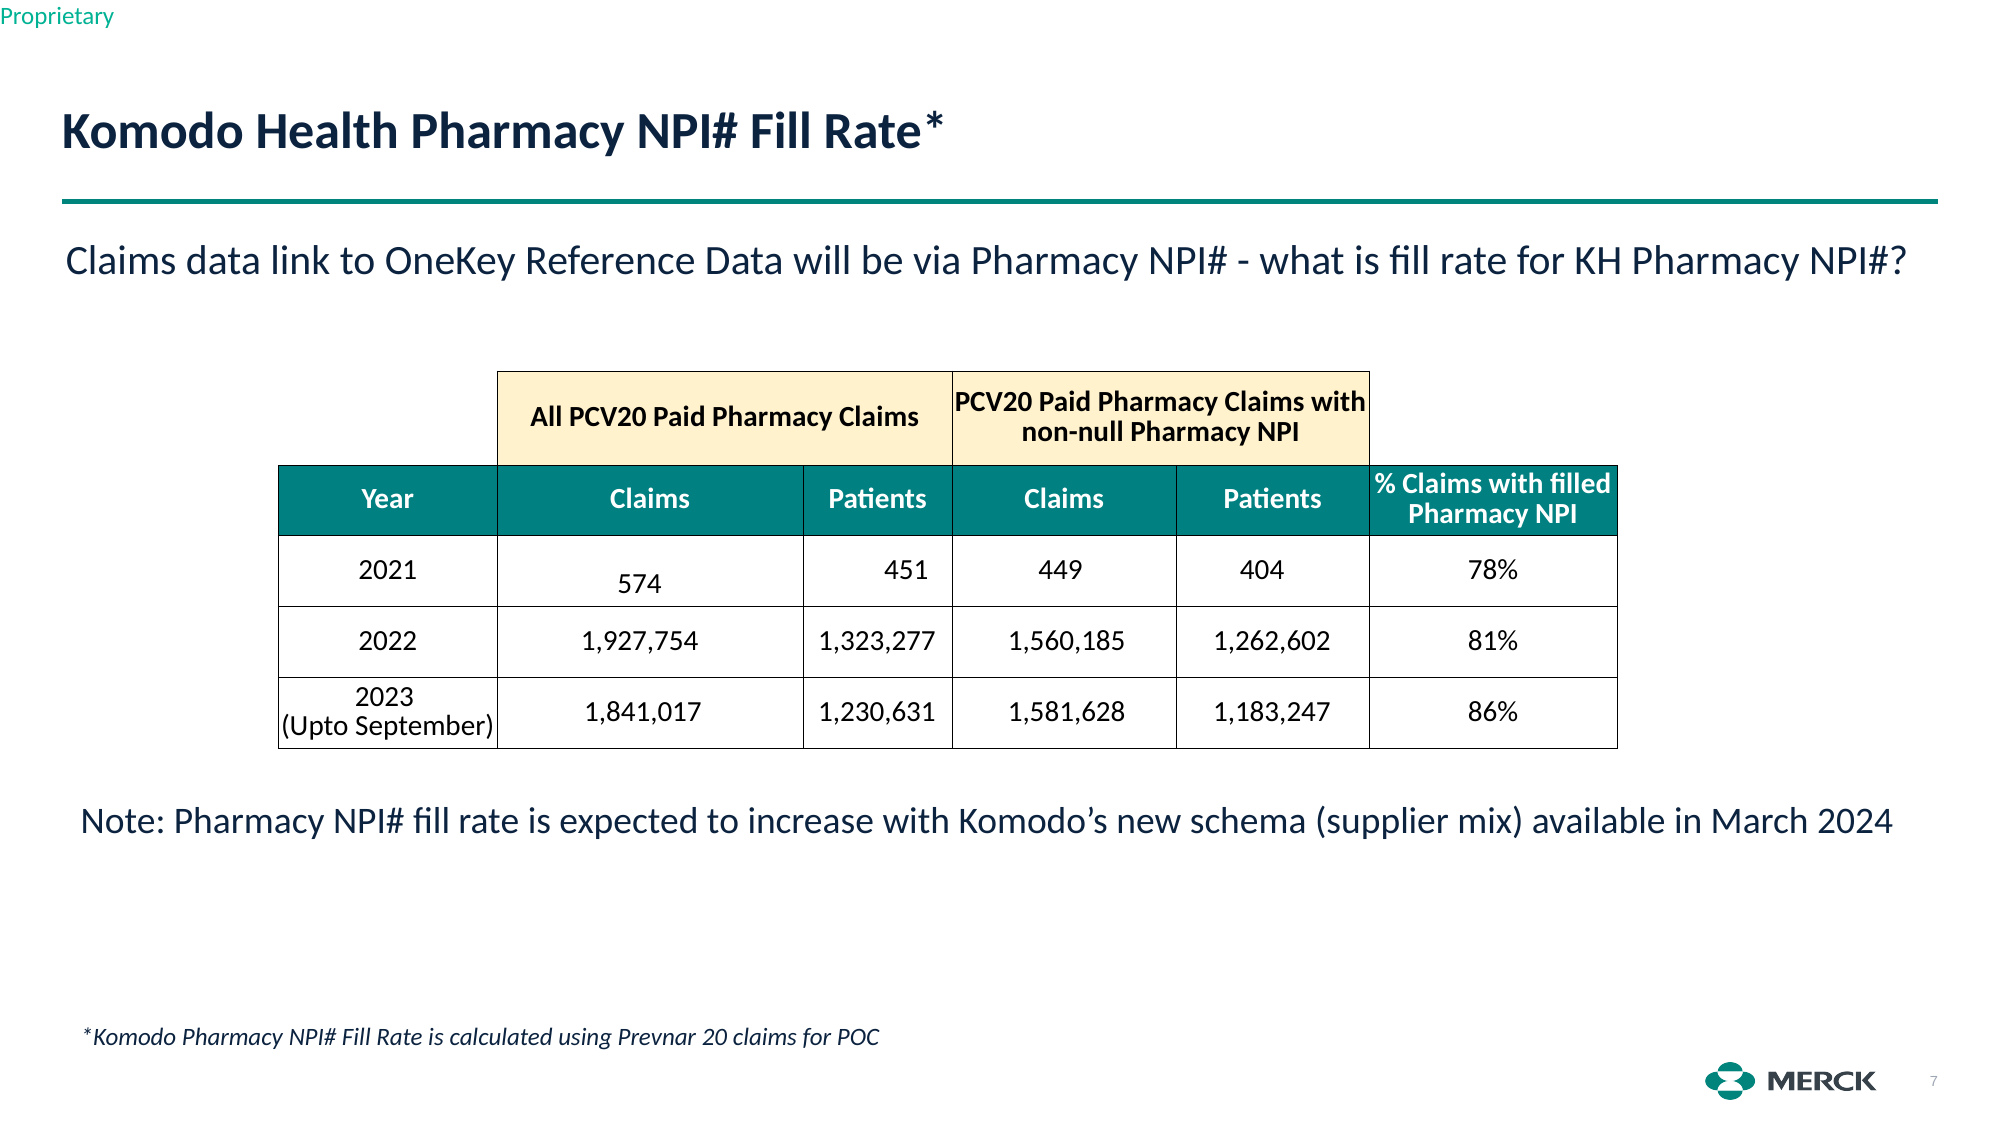

# Komodo Health Pharmacy NPI# Fill Rate*
Claims data link to OneKey Reference Data will be via Pharmacy NPI# - what is fill rate for KH Pharmacy NPI#?
|  | All PCV20 Paid Pharmacy Claims |  | PCV20 Paid Pharmacy Claims with non-null Pharmacy NPI |  |  |
| --- | --- | --- | --- | --- | --- |
|  |  |  |  |  |  |
| Year | Claims | Patients | Claims | Patients | % Claims with filled Pharmacy NPI |
| 2021 | 574 | 451 | 449 | 404 | 78% |
| 2022 | 1,927,754 | 1,323,277 | 1,560,185 | 1,262,602 | 81% |
| 2023 (Upto September) | 1,841,017 | 1,230,631 | 1,581,628 | 1,183,247 | 86% |
Note: Pharmacy NPI# fill rate is expected to increase with Komodo’s new schema (supplier mix) available in March 2024
*Komodo Pharmacy NPI# Fill Rate is calculated using Prevnar 20 claims for POC
7